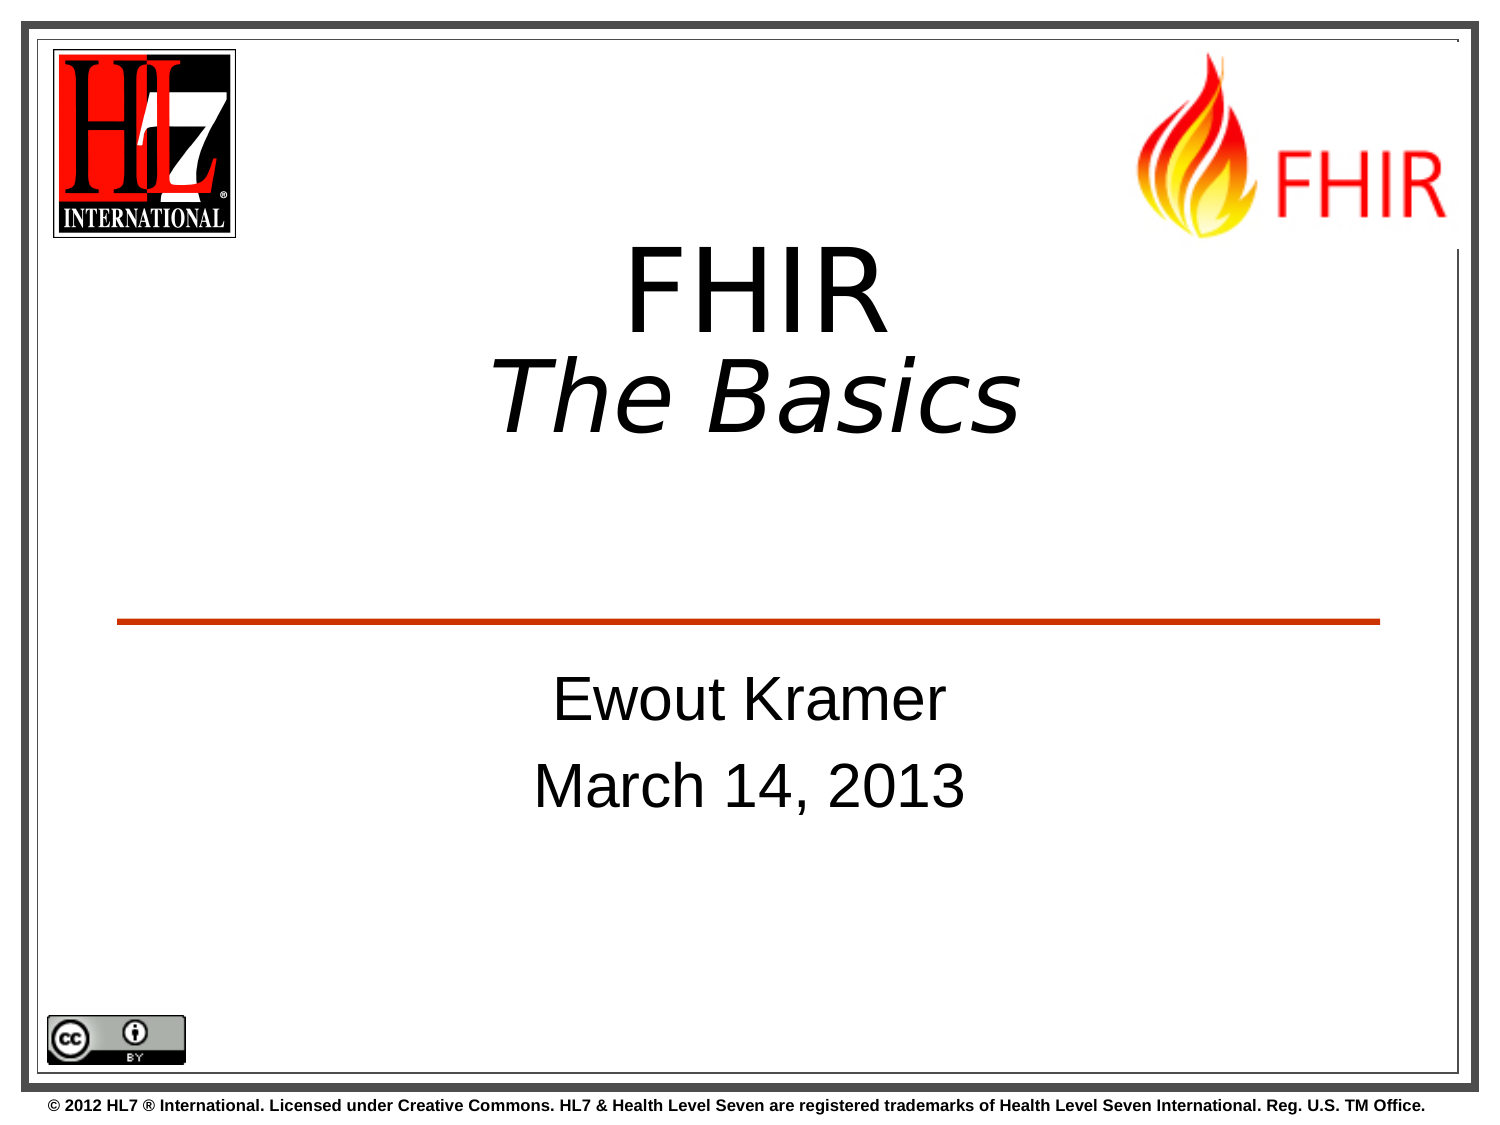

# FHIR The Basics
Ewout Kramer
March 14, 2013